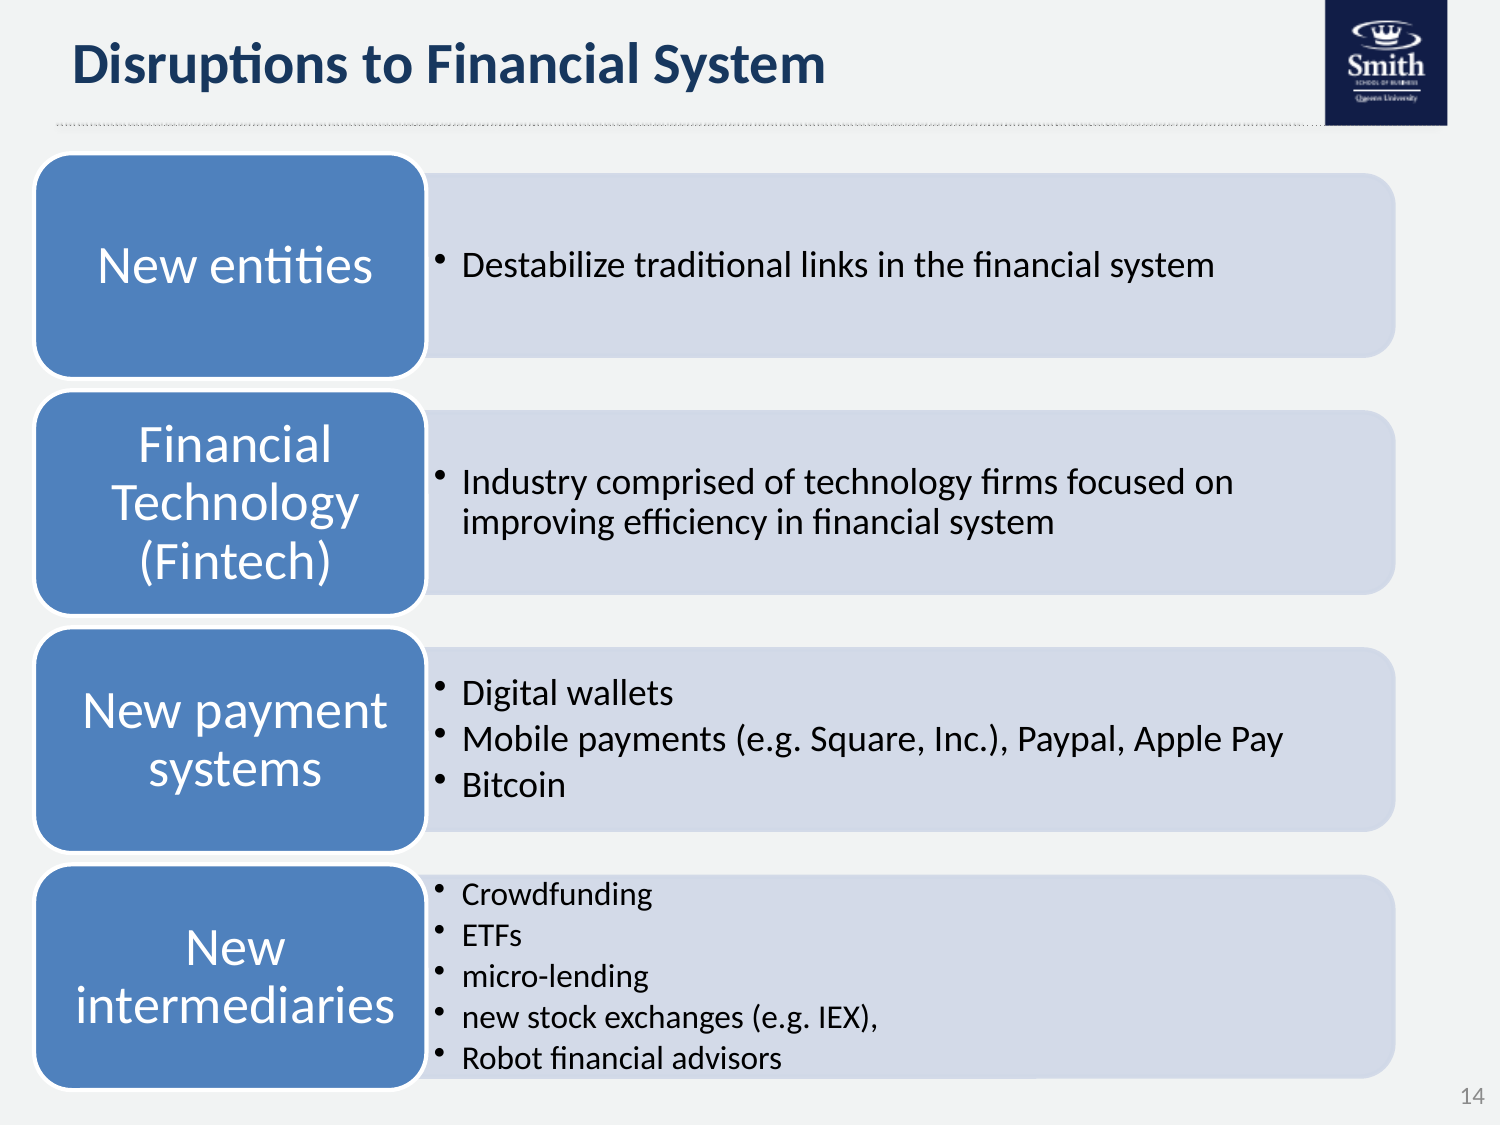

# Disruptions to Financial System
Destabilize traditional links in the financial system
New entities
Industry comprised of technology firms focused on improving efficiency in financial system
Financial Technology (Fintech)
Digital wallets
Mobile payments (e.g. Square, Inc.), Paypal, Apple Pay
Bitcoin
New payment systems
Crowdfunding
ETFs
micro-lending
new stock exchanges (e.g. IEX),
Robot financial advisors
New intermediaries